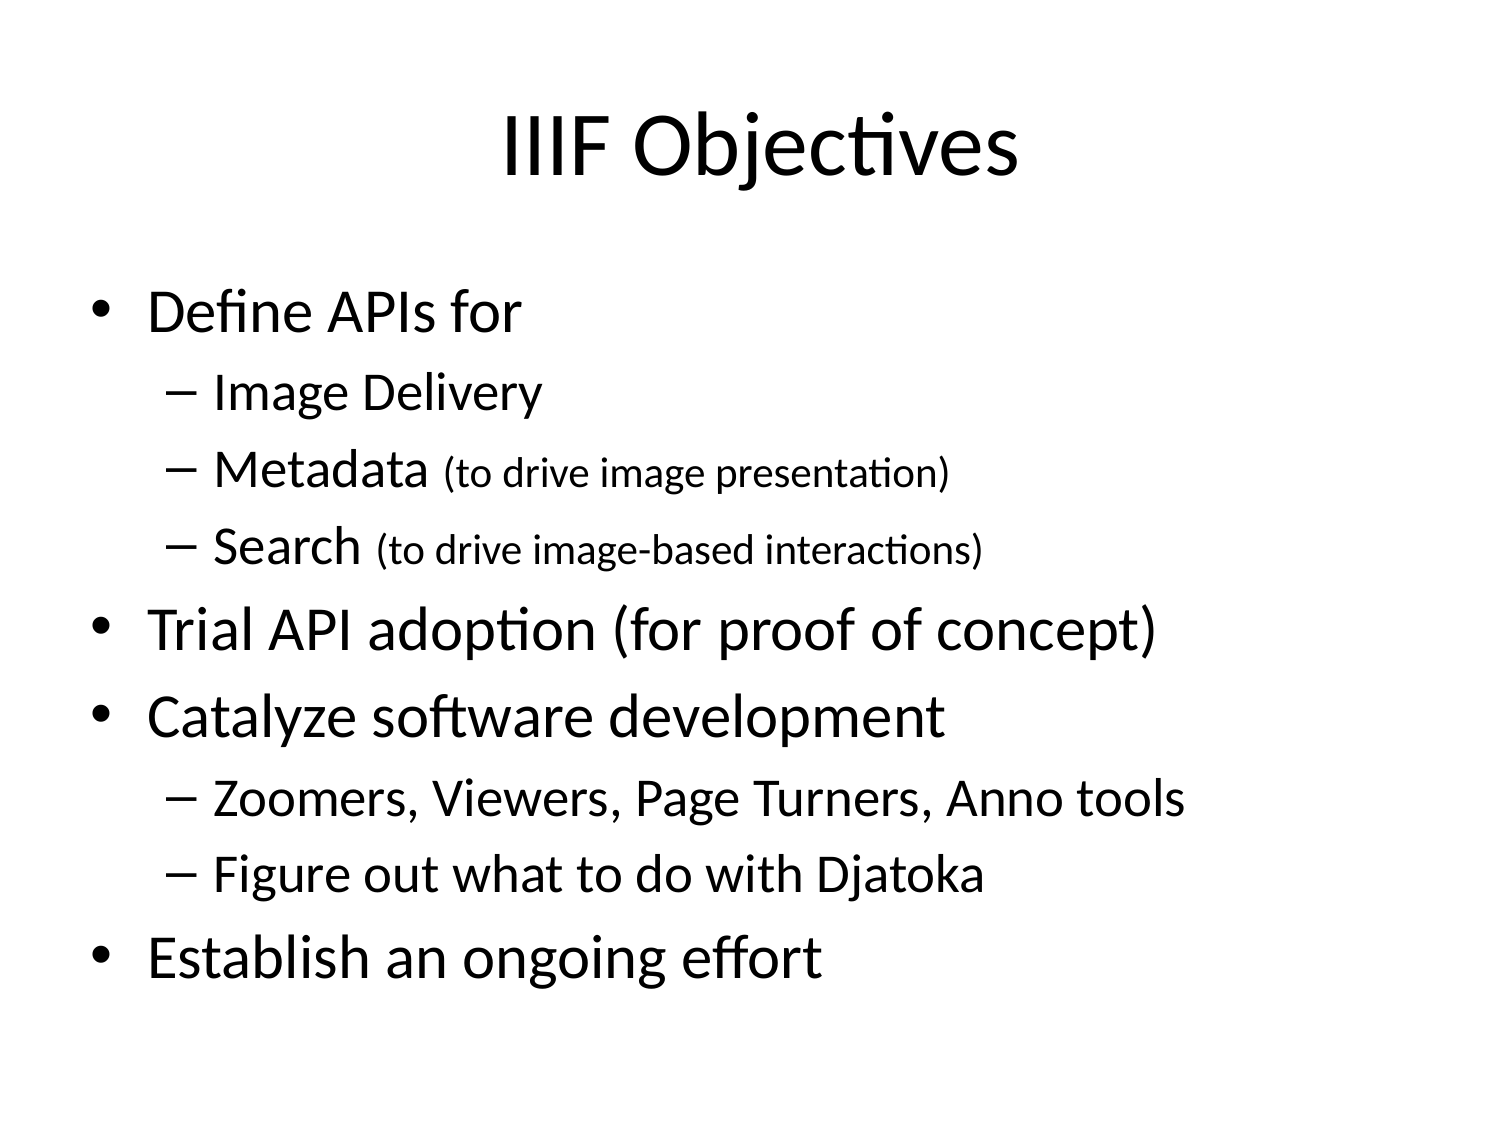

# IIIF Objectives
Define APIs for
Image Delivery
Metadata (to drive image presentation)
Search (to drive image-based interactions)
Trial API adoption (for proof of concept)
Catalyze software development
Zoomers, Viewers, Page Turners, Anno tools
Figure out what to do with Djatoka
Establish an ongoing effort